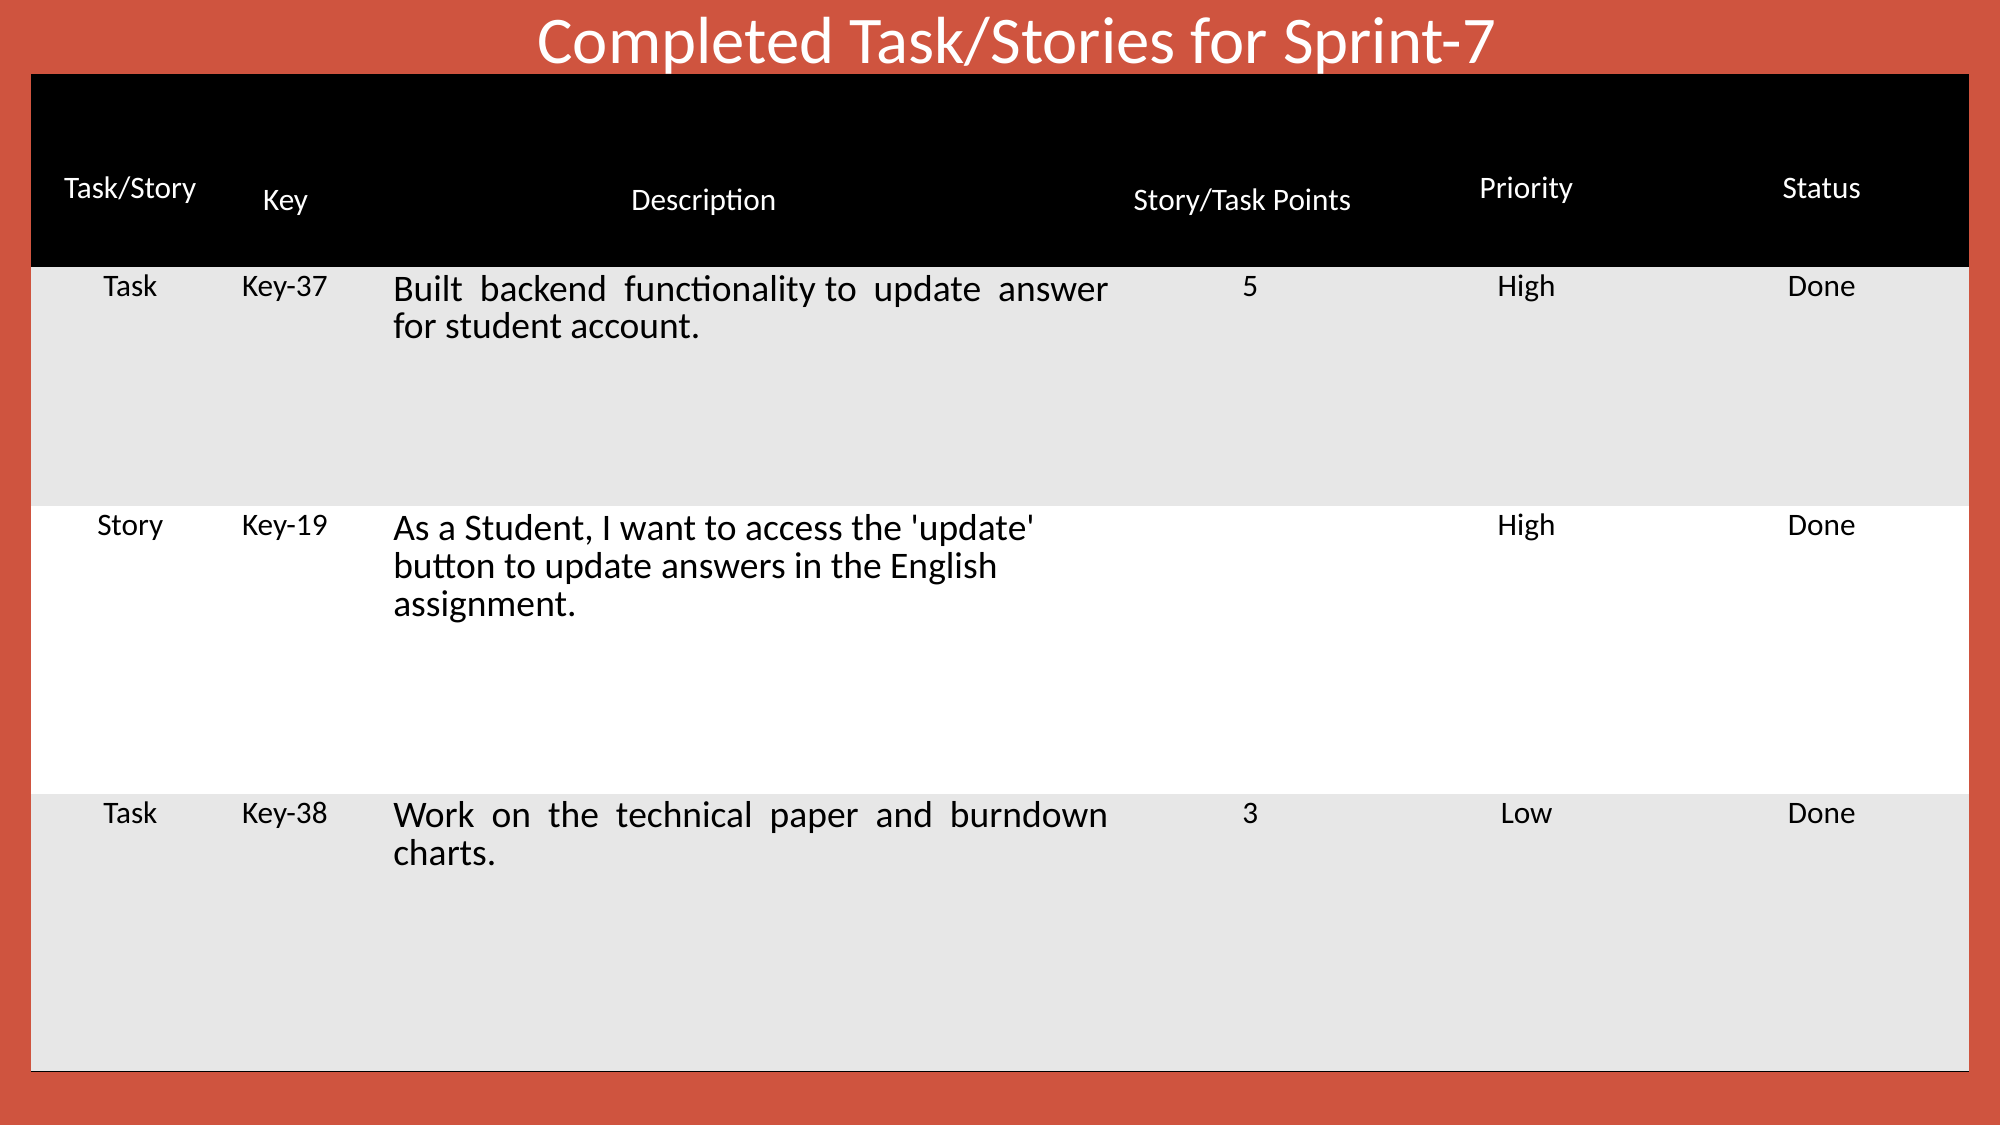

Completed Task/Stories for Sprint-7

| ​​ Task/Story​​ | Key​​ | Description | Story/Task Points​​ | ​​ Priority​​ | Status |
| --- | --- | --- | --- | --- | --- |
| Task | Key-37 | Built backend functionality to update answer for student account. | 5 | High | Done |
| Story | Key-19 | As a Student, I want to access the 'update' button to update answers in the English assignment. |  | High | Done |
| Task | Key-38 | Work on the technical paper and burndown charts. | 3 | Low | Done |